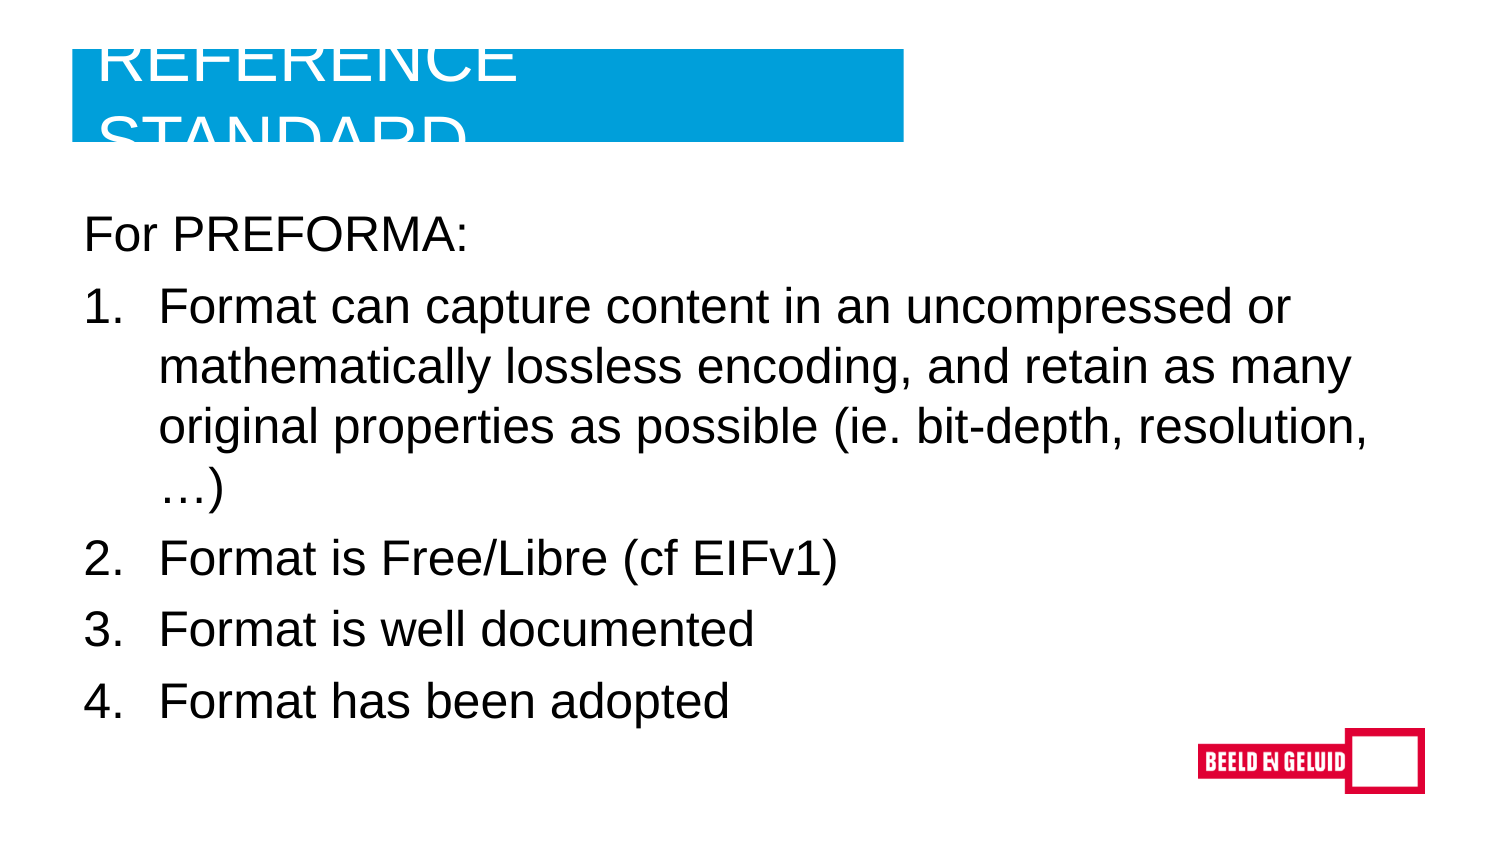

# Reference Standard
For PREFORMA:
Format can capture content in an uncompressed or mathematically lossless encoding, and retain as many original properties as possible (ie. bit-depth, resolution, …)
Format is Free/Libre (cf EIFv1)
Format is well documented
Format has been adopted